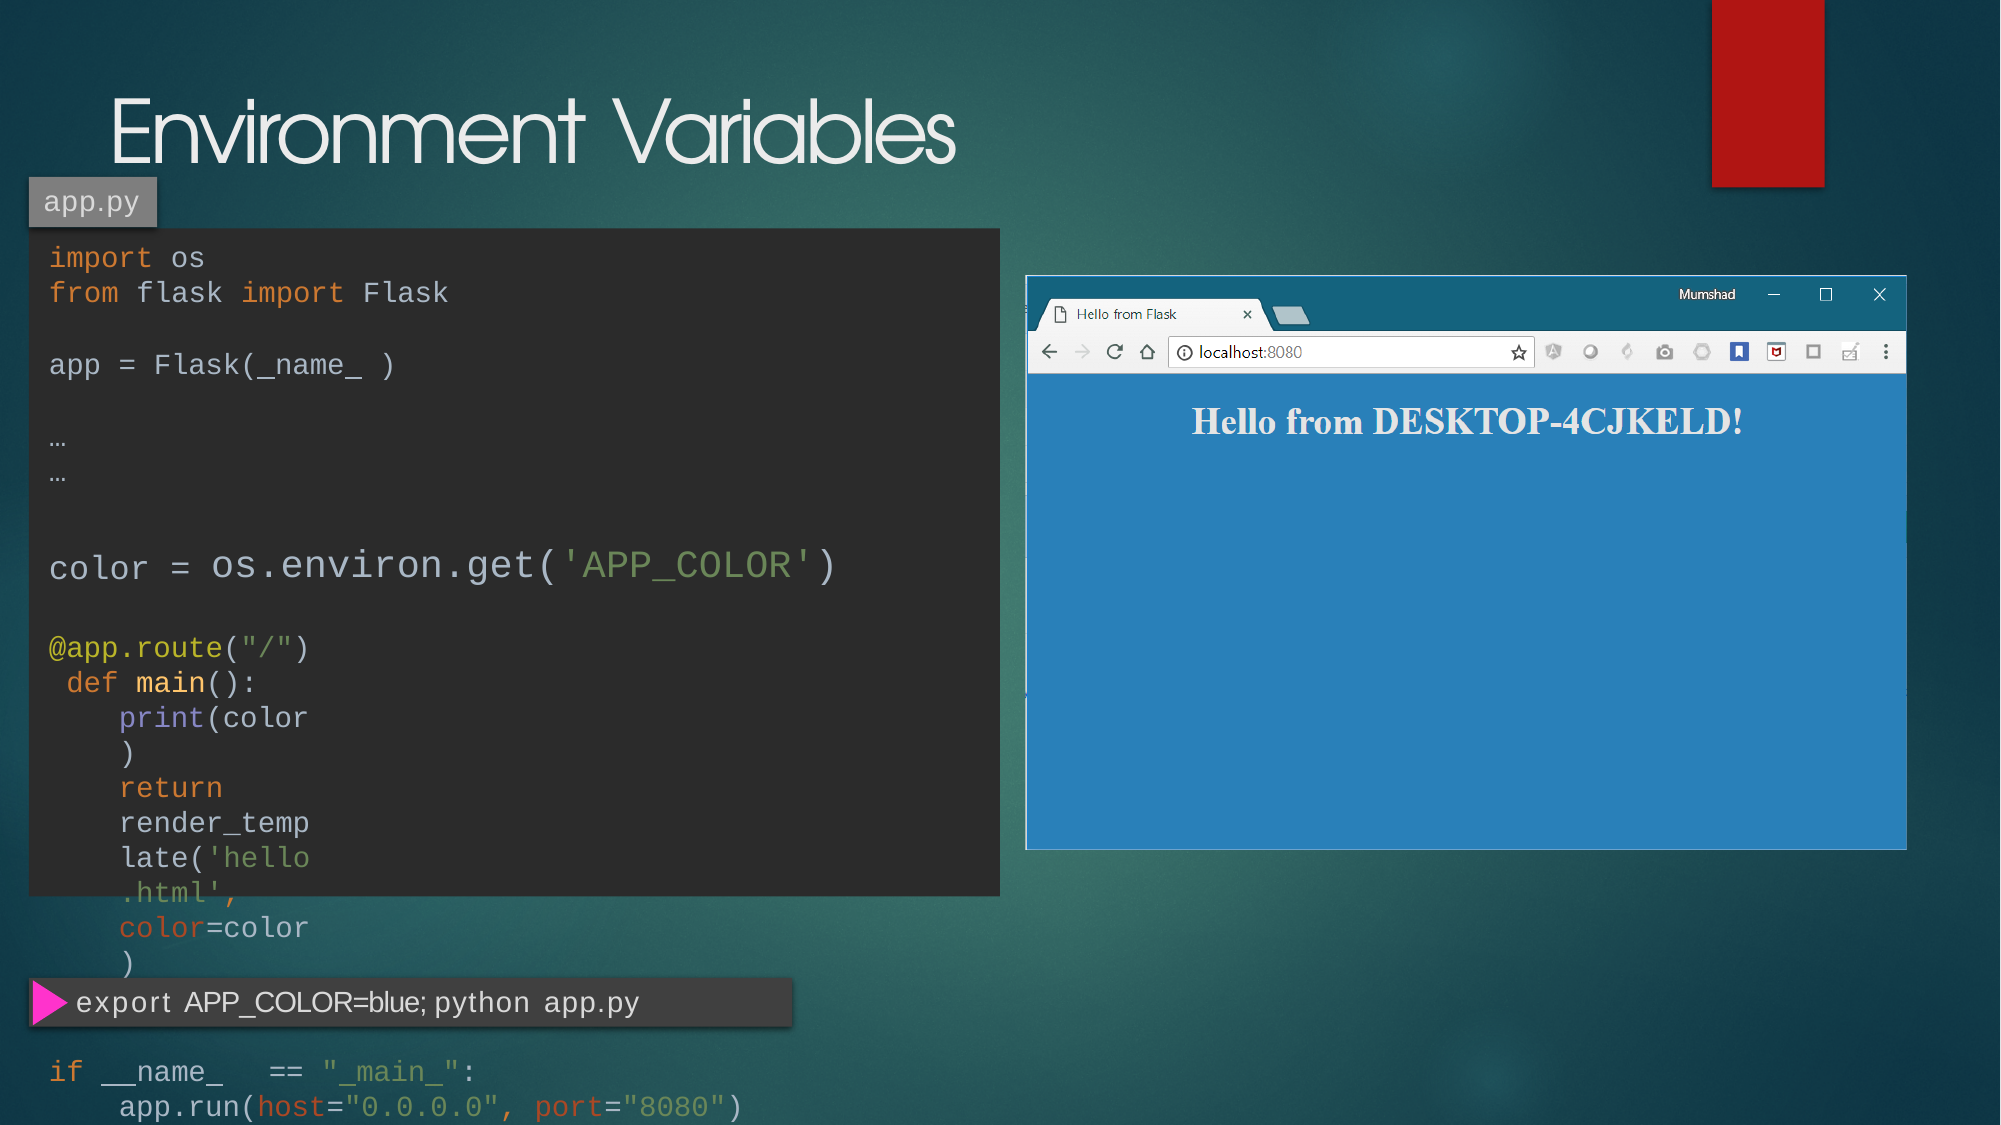

# Environment Variables
app.py
import os
from flask import Flask

app = Flask( name )

…
…

color = os.environ.get('APP_COLOR')
@app.route("/")  def main():
print(color)
return render_template('hello.html', color=color)

if   name 	== " main ":  app.run(host="0.0.0.0", port="8080")

"red"

export APP_COLOR=blue; python app.py